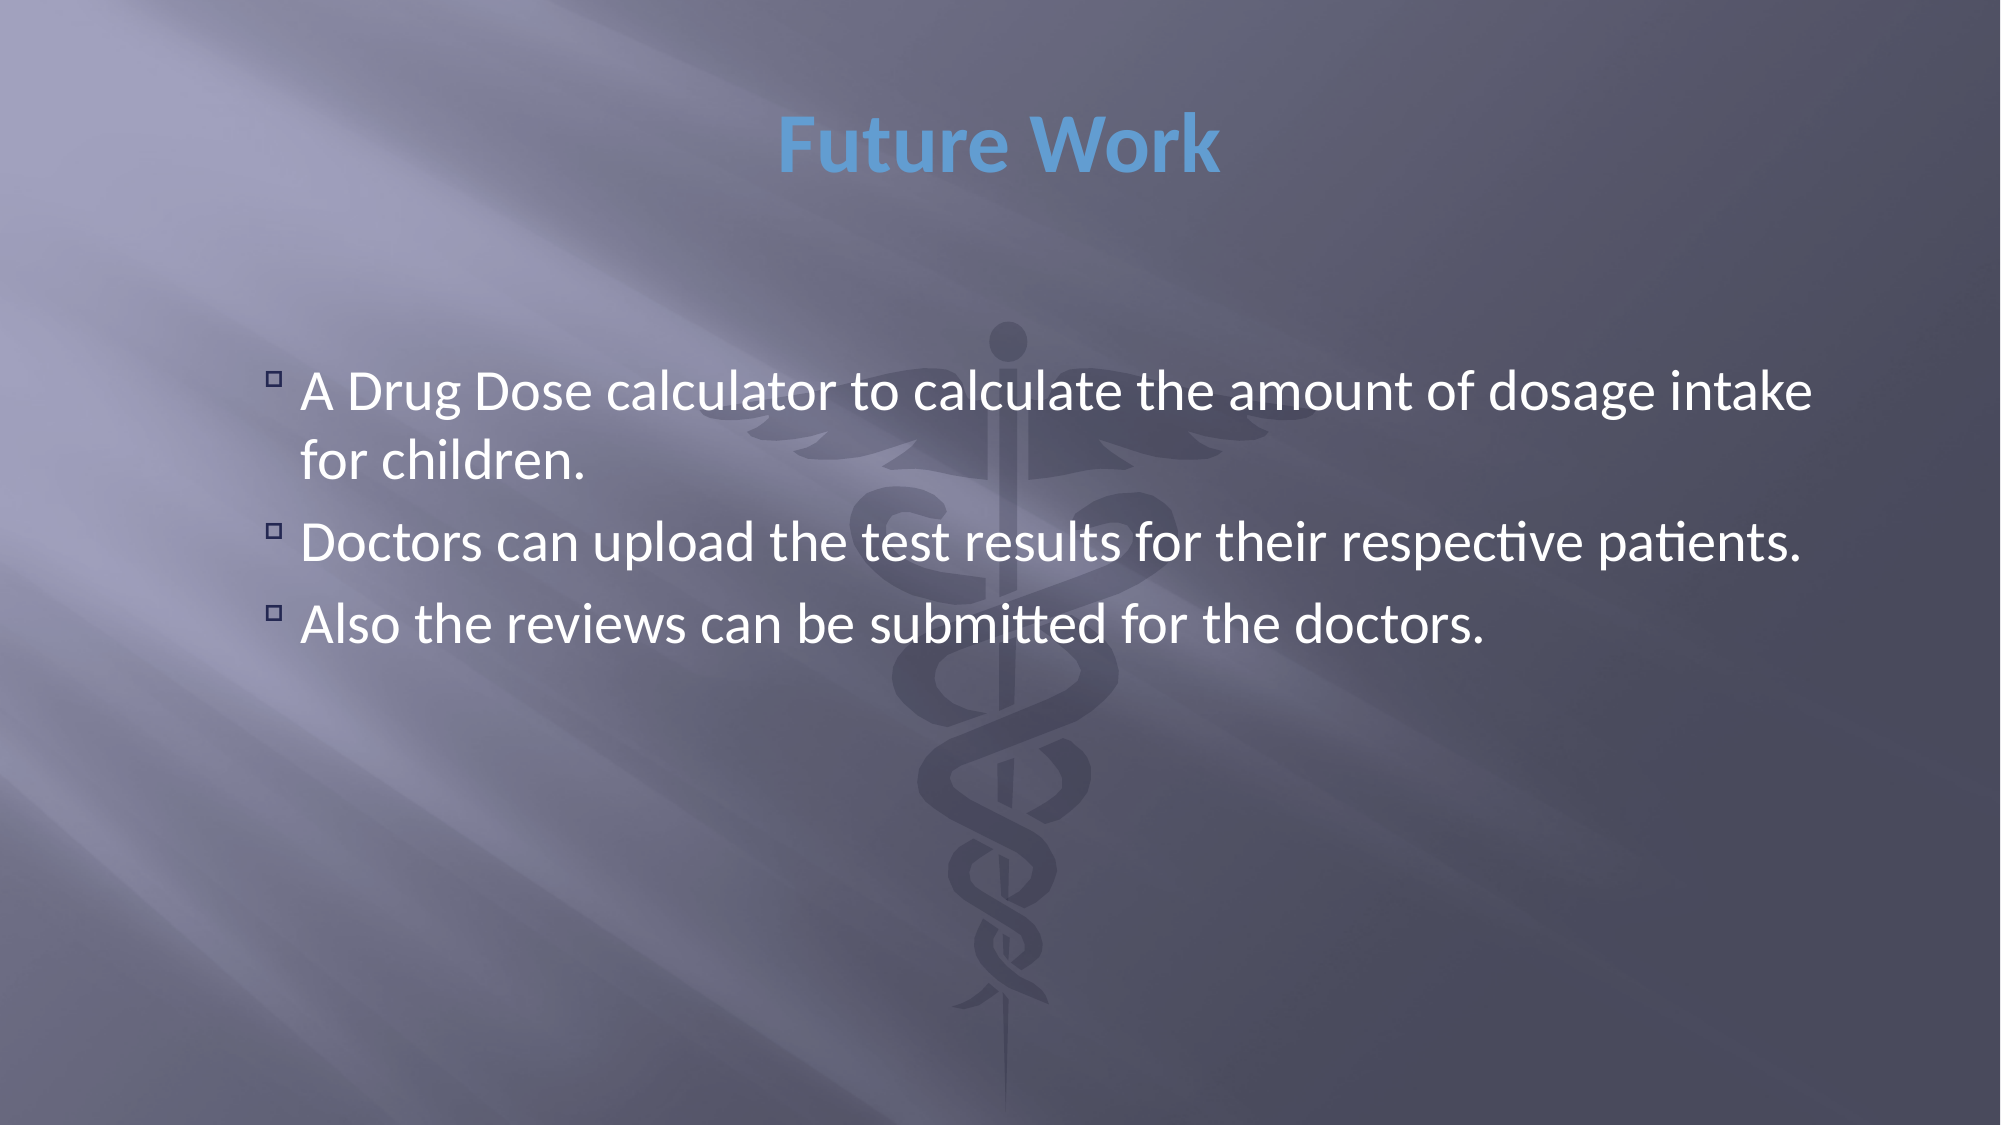

# Future Work

A Drug Dose calculator to calculate the amount of dosage intake for children.
Doctors can upload the test results for their respective patients.
Also the reviews can be submitted for the doctors.